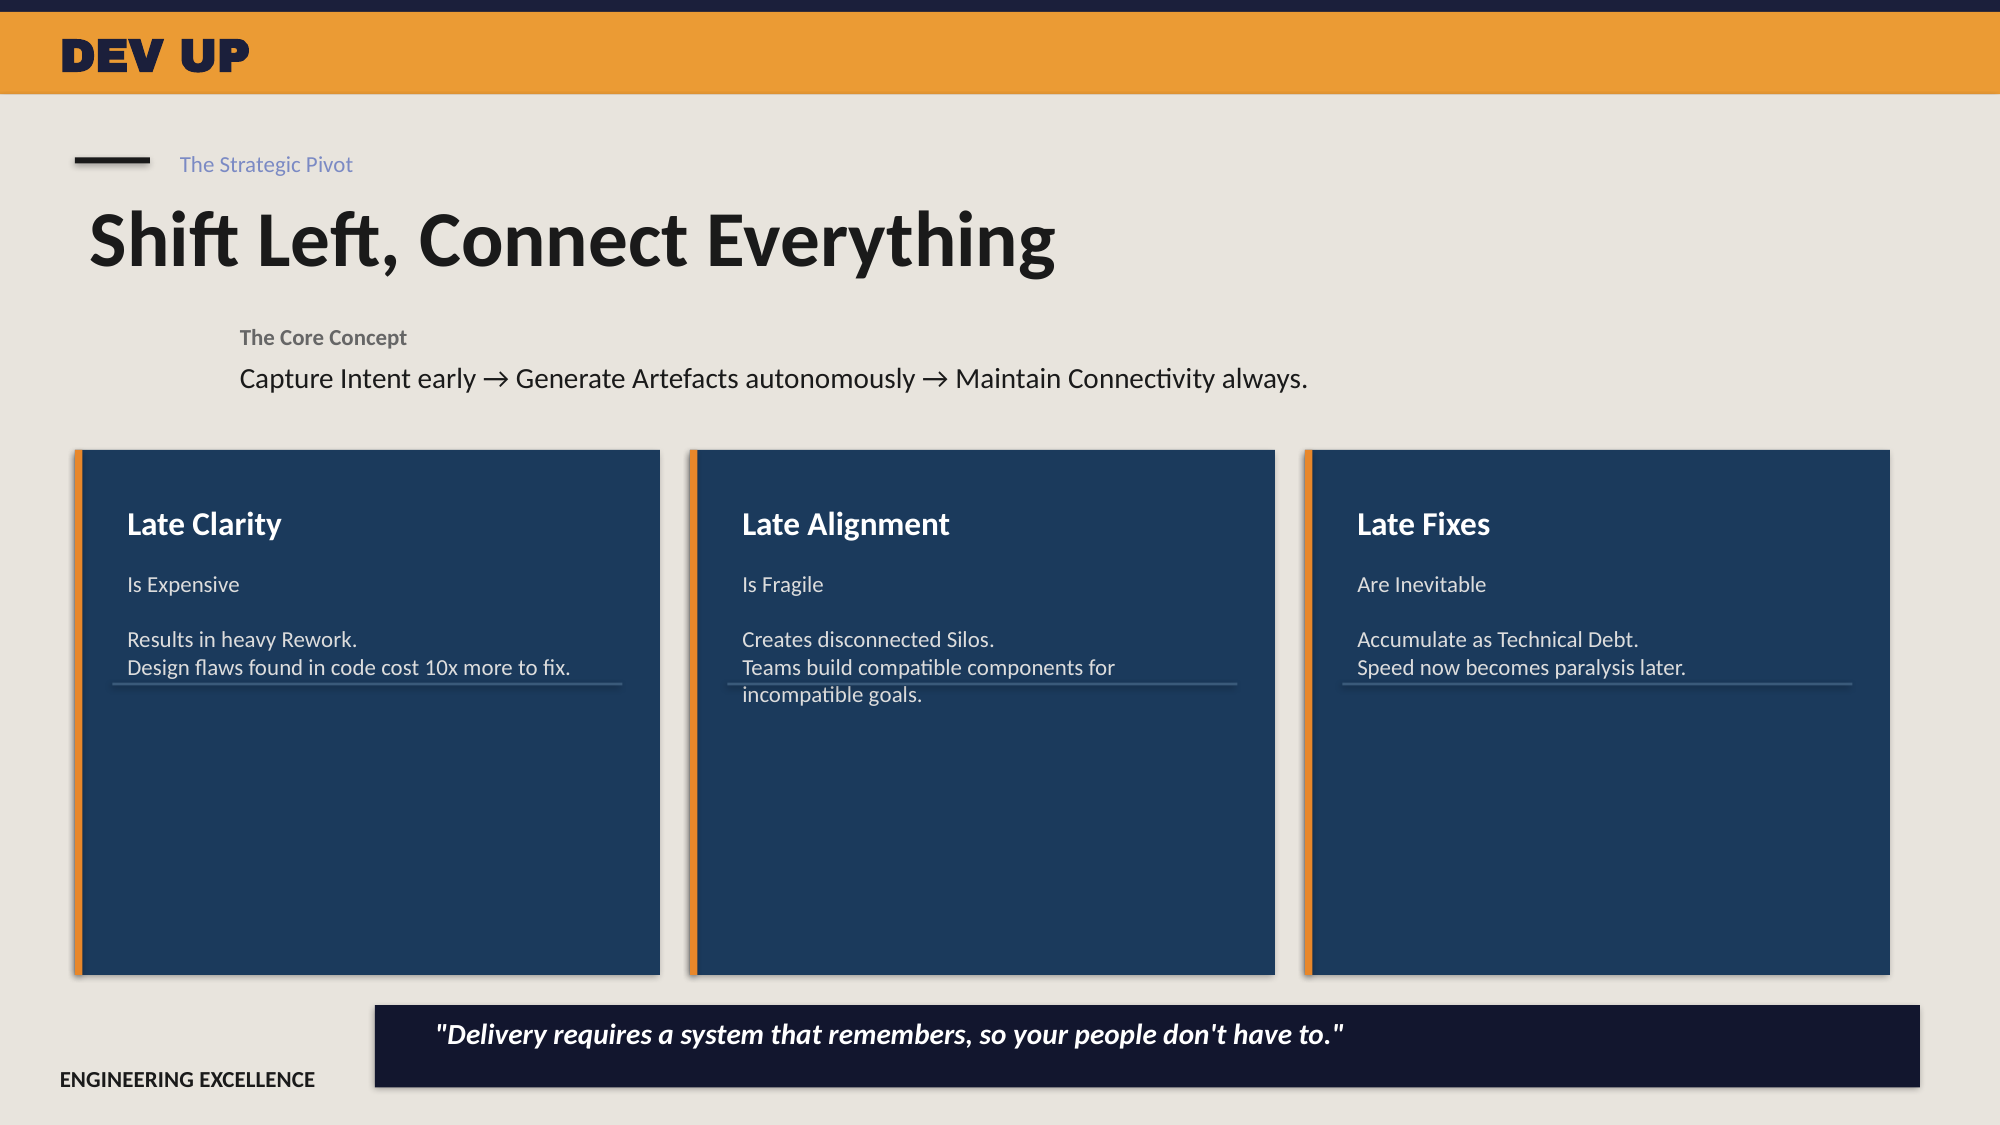

DEV UP

The Strategic Pivot

Shift Left, Connect Everything
The Core Concept
Capture Intent early → Generate Artefacts autonomously → Maintain Connectivity always.

Late Clarity
Late Alignment
Late Fixes
Is Expensive

Results in heavy Rework.
Design flaws found in code cost 10x more to fix.
Is Fragile

Creates disconnected Silos.
Teams build compatible components for incompatible goals.
Are Inevitable

Accumulate as Technical Debt.
Speed now becomes paralysis later.

"Delivery requires a system that remembers, so your people don't have to."
ENGINEERING EXCELLENCE